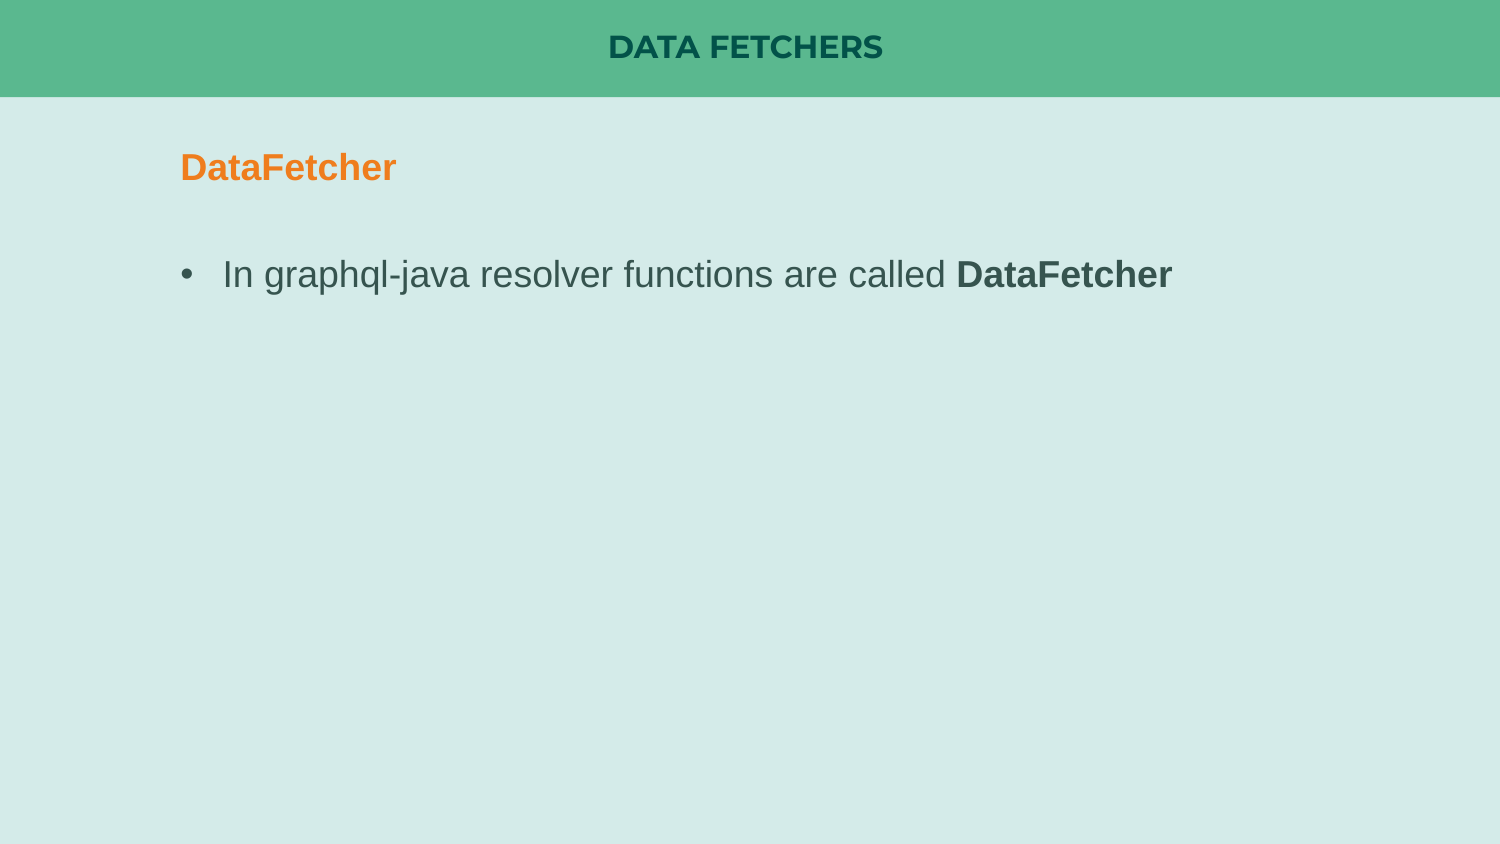

# Data Fetchers
DataFetcher

In graphql-java resolver functions are called DataFetcher